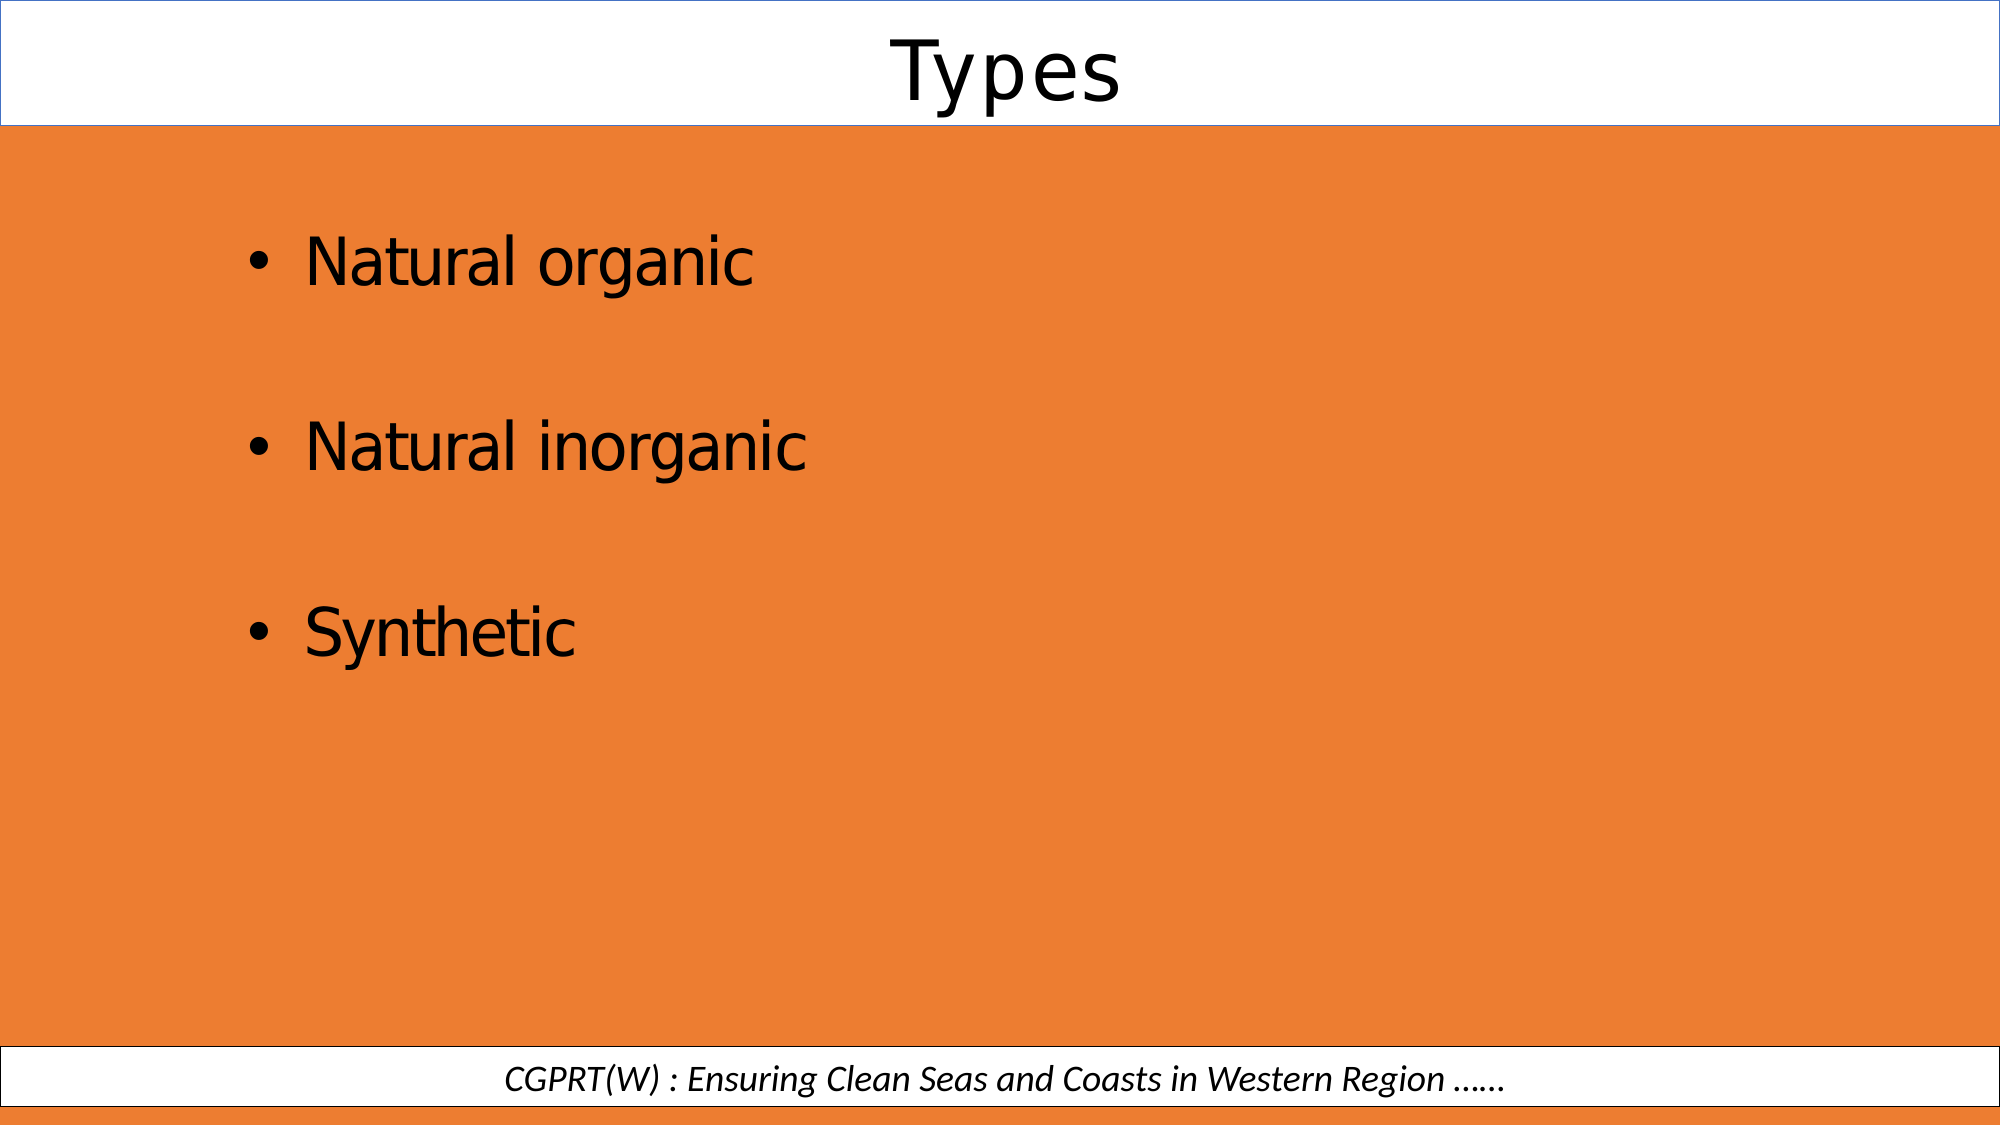

Types
Natural organic

Natural inorganic

Synthetic
 CGPRT(W) : Ensuring Clean Seas and Coasts in Western Region ……